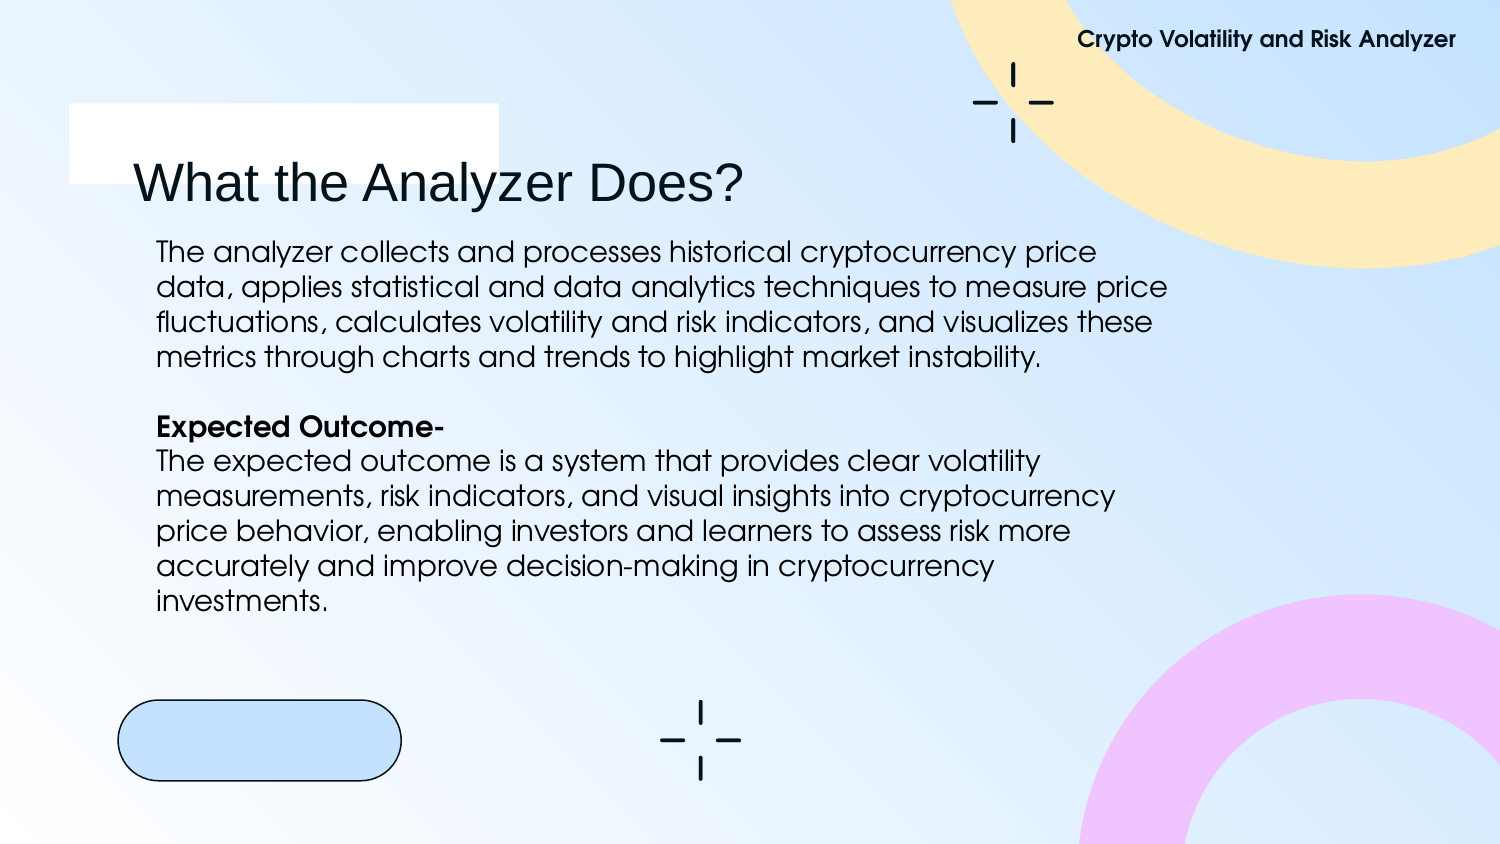

Crypto Volatility and Risk Analyzer​

# What the Analyzer Does?
The analyzer collects and processes historical cryptocurrency price data, applies statistical and data analytics techniques to measure price fluctuations, calculates volatility and risk indicators, and visualizes these metrics through charts and trends to highlight market instability.

Expected Outcome-
The expected outcome is a system that provides clear volatility measurements, risk indicators, and visual insights into cryptocurrency price behavior, enabling investors and learners to assess risk more accurately and improve decision-making in cryptocurrency investments.